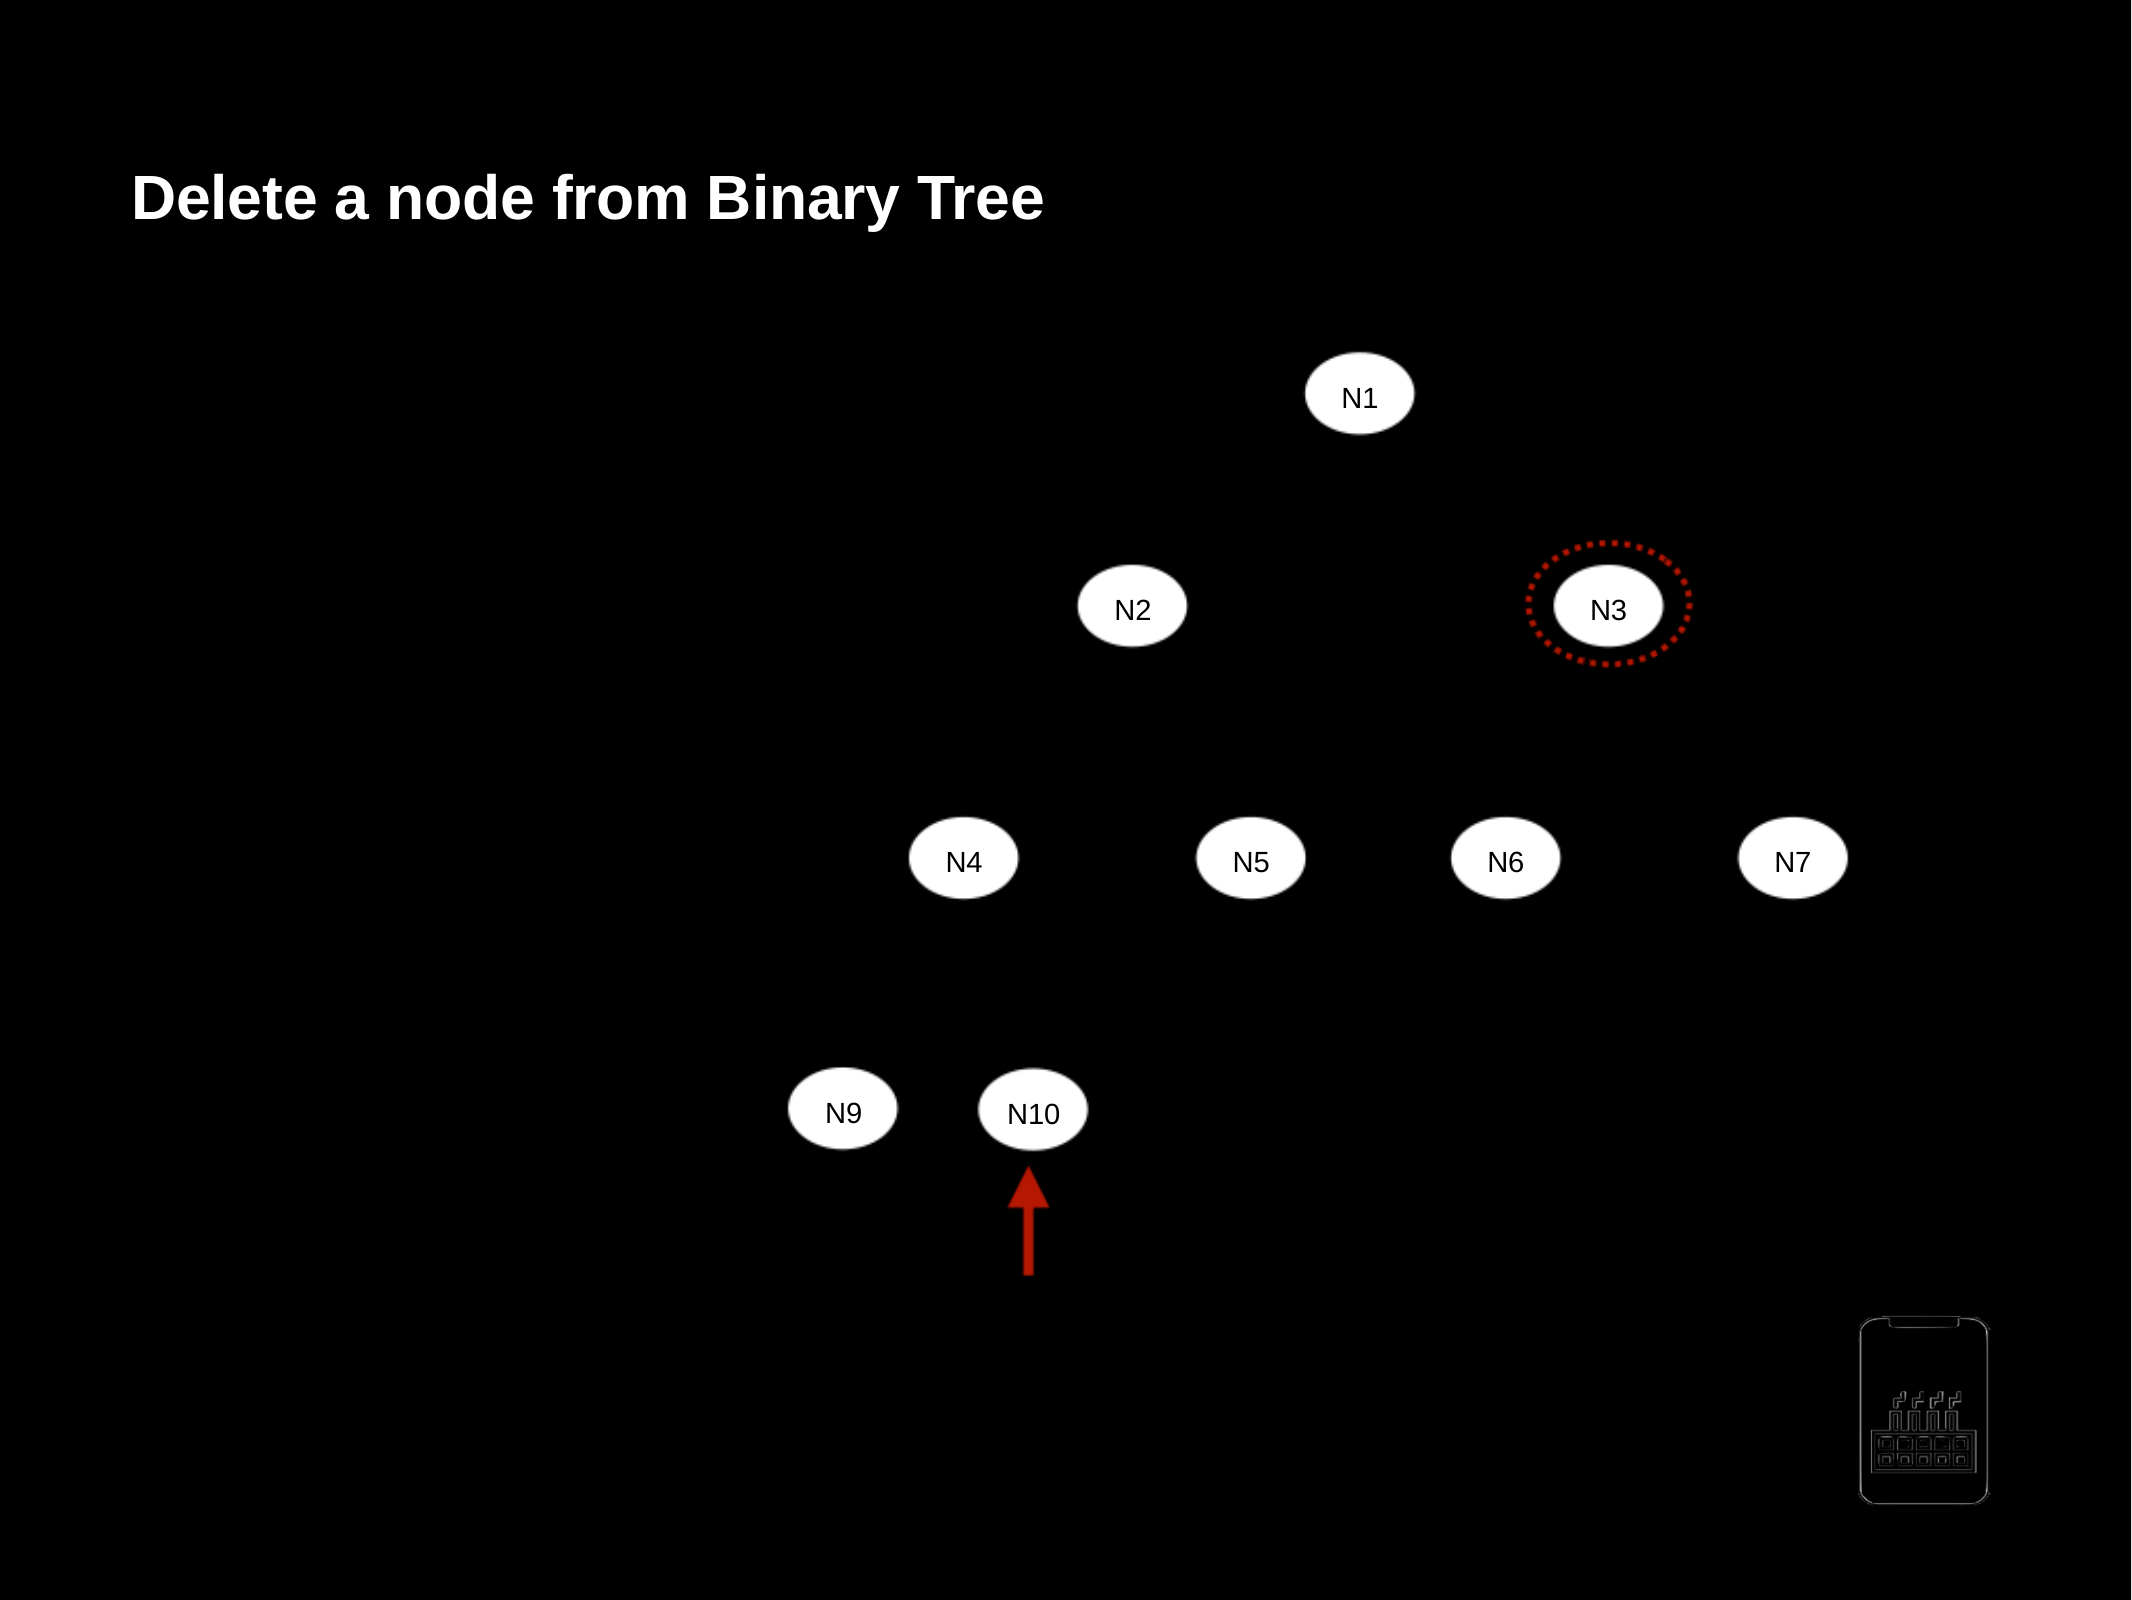

Delete a node from Binary Tree
Level Order Traversal

N1
N2
N3
N6
N7
N4
N5
N9
N10

AppMillers
www.appmillers.com